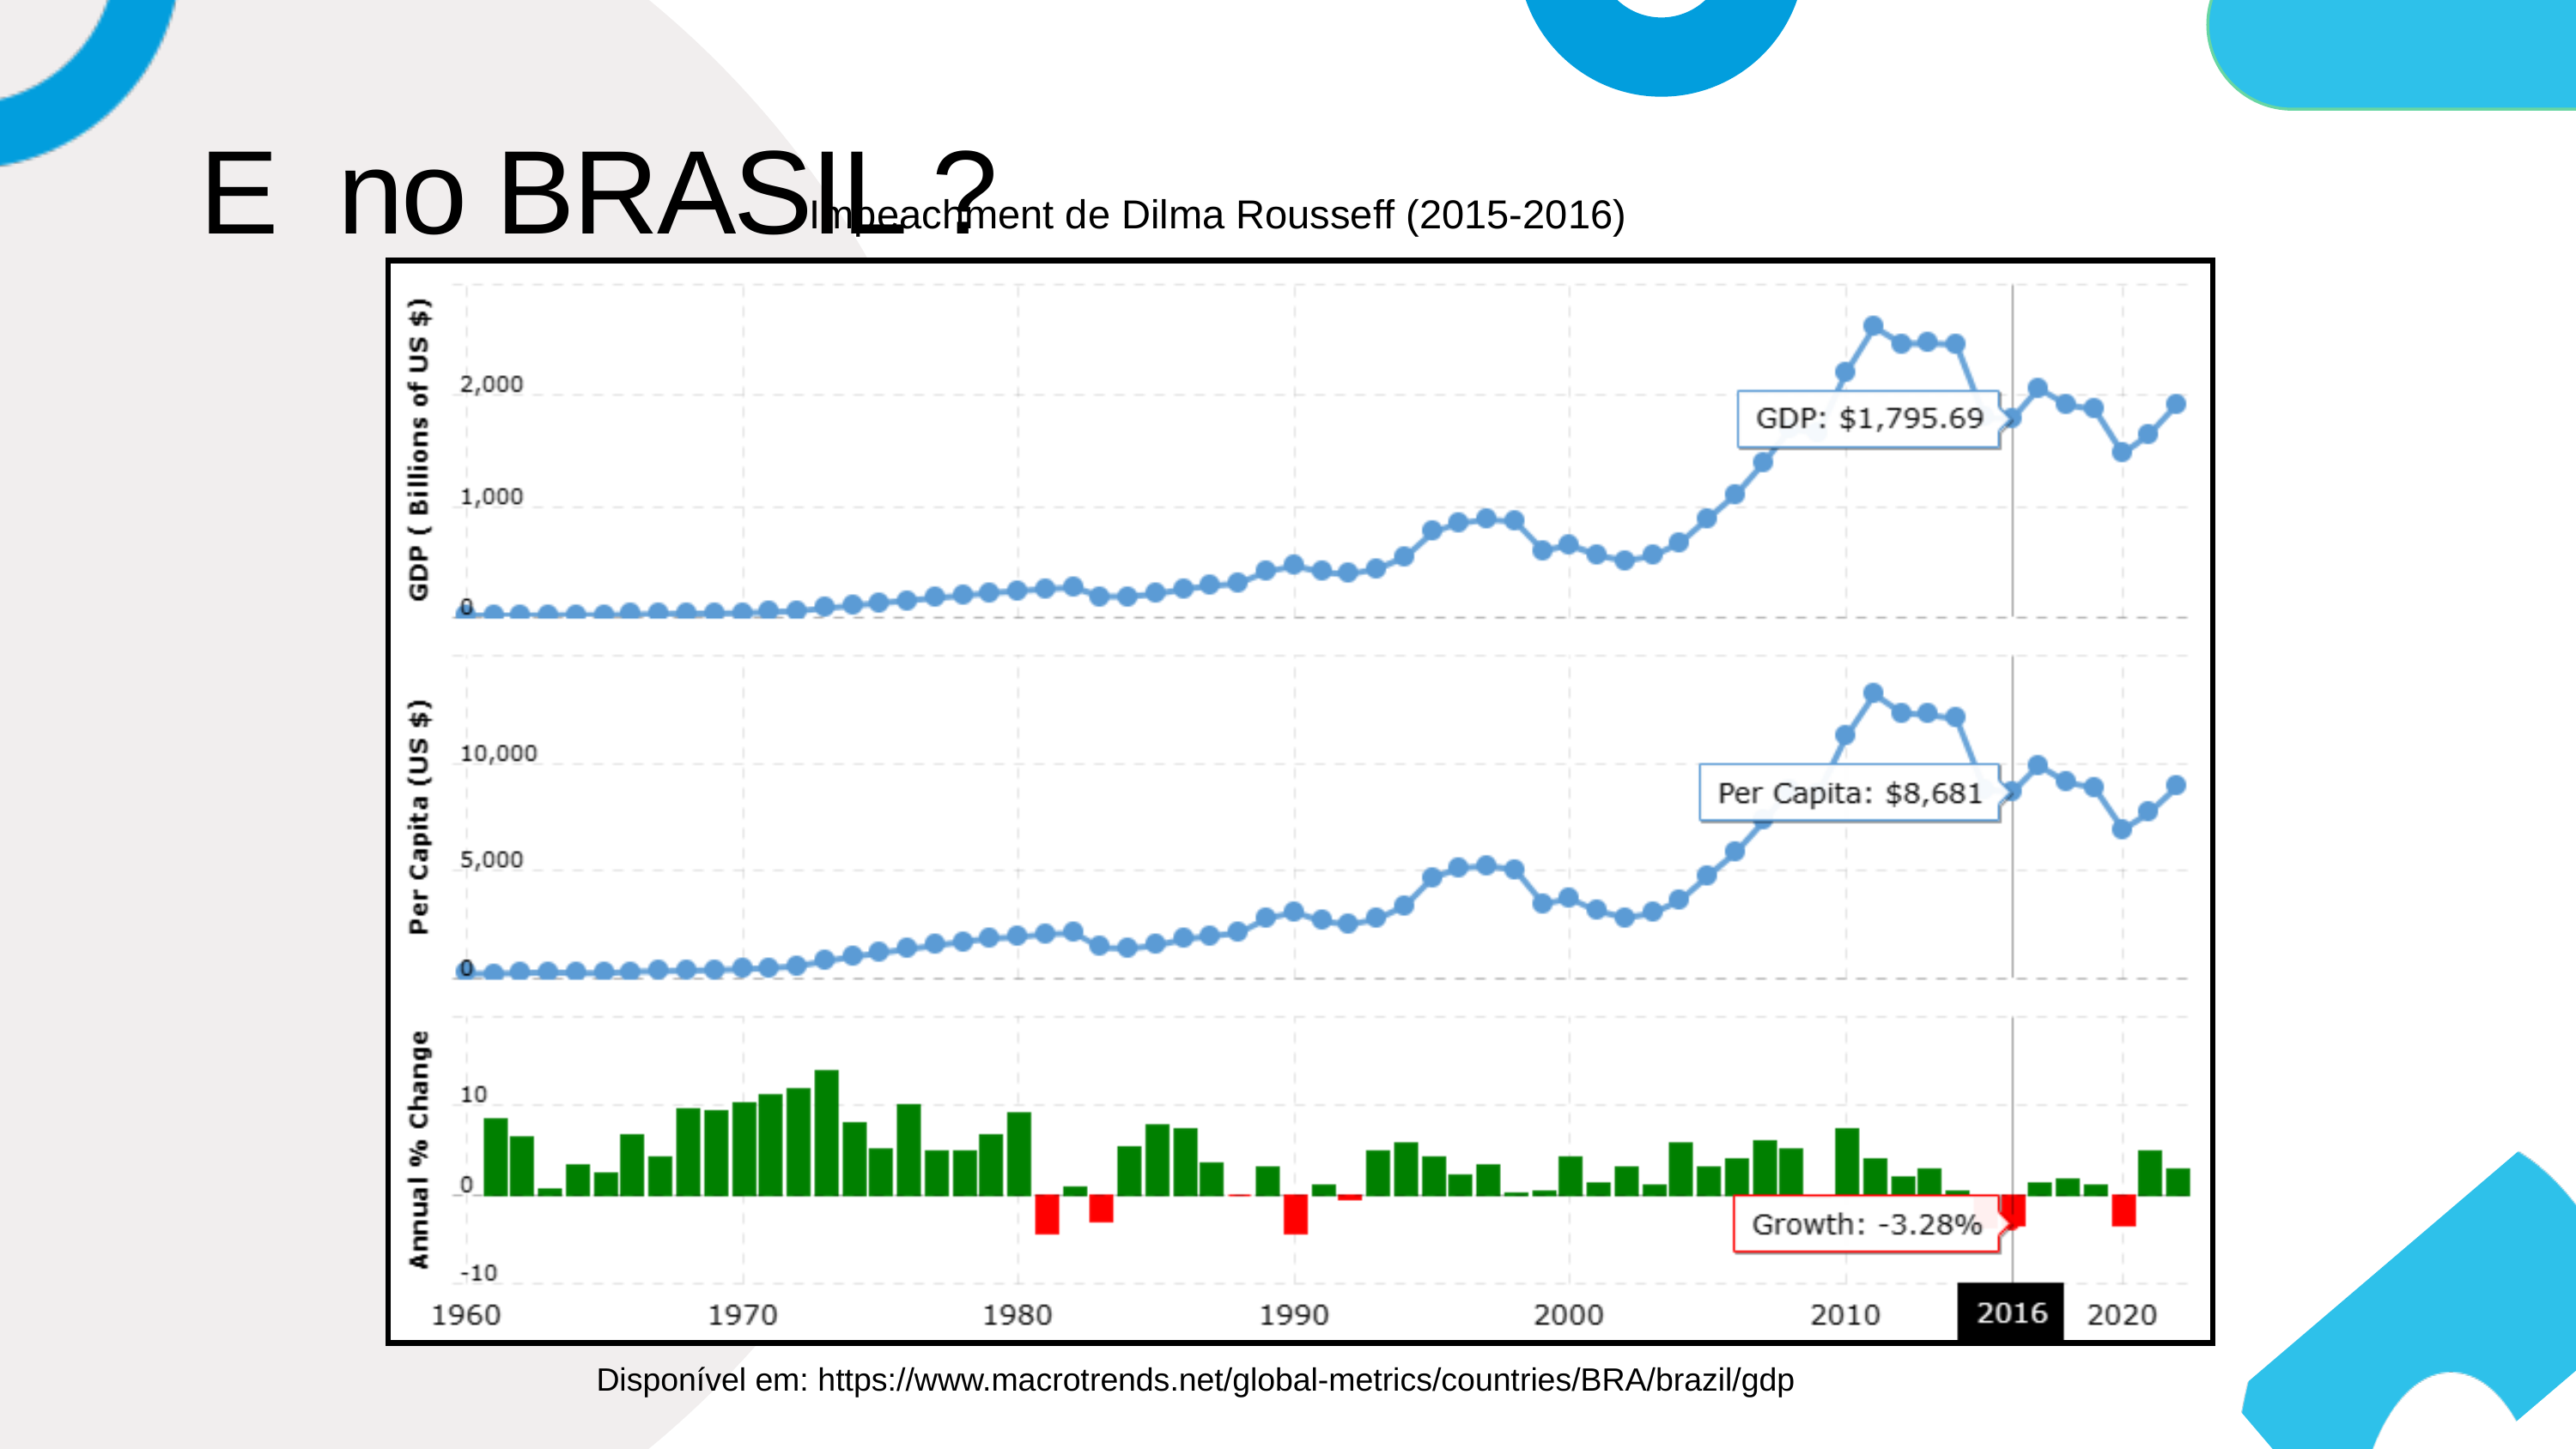

E  no BRASIL ?
Impeachment de Dilma Rousseff (2015-2016)

Disponível em: https://www.macrotrends.net/global-metrics/countries/BRA/brazil/gdp